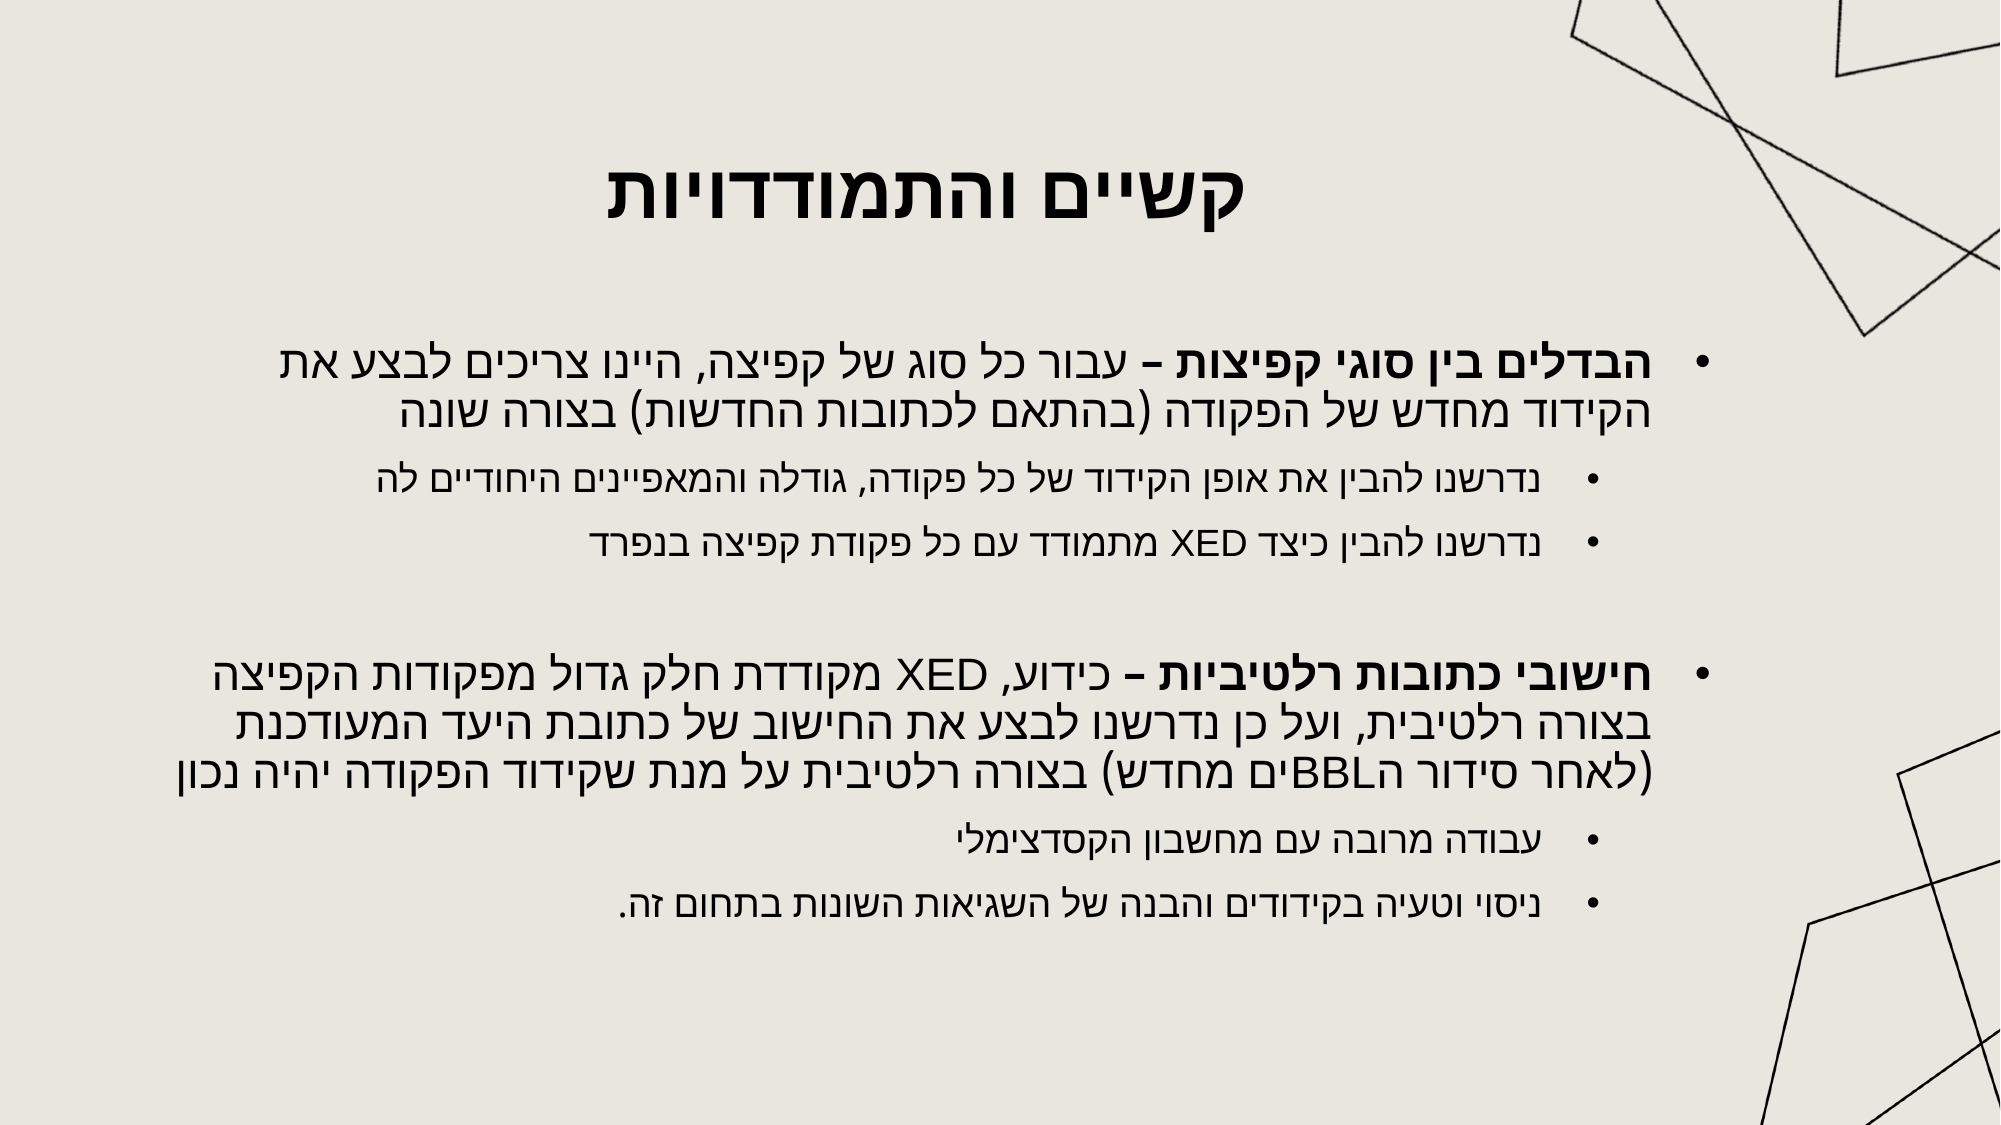

# קשיים והתמודדויות
הבדלים בין סוגי קפיצות – עבור כל סוג של קפיצה, היינו צריכים לבצע את הקידוד מחדש של הפקודה (בהתאם לכתובות החדשות) בצורה שונה
נדרשנו להבין את אופן הקידוד של כל פקודה, גודלה והמאפיינים היחודיים לה
נדרשנו להבין כיצד XED מתמודד עם כל פקודת קפיצה בנפרד

חישובי כתובות רלטיביות – כידוע, XED מקודדת חלק גדול מפקודות הקפיצה בצורה רלטיבית, ועל כן נדרשנו לבצע את החישוב של כתובת היעד המעודכנת (לאחר סידור הBBLים מחדש) בצורה רלטיבית על מנת שקידוד הפקודה יהיה נכון
עבודה מרובה עם מחשבון הקסדצימלי
ניסוי וטעיה בקידודים והבנה של השגיאות השונות בתחום זה.